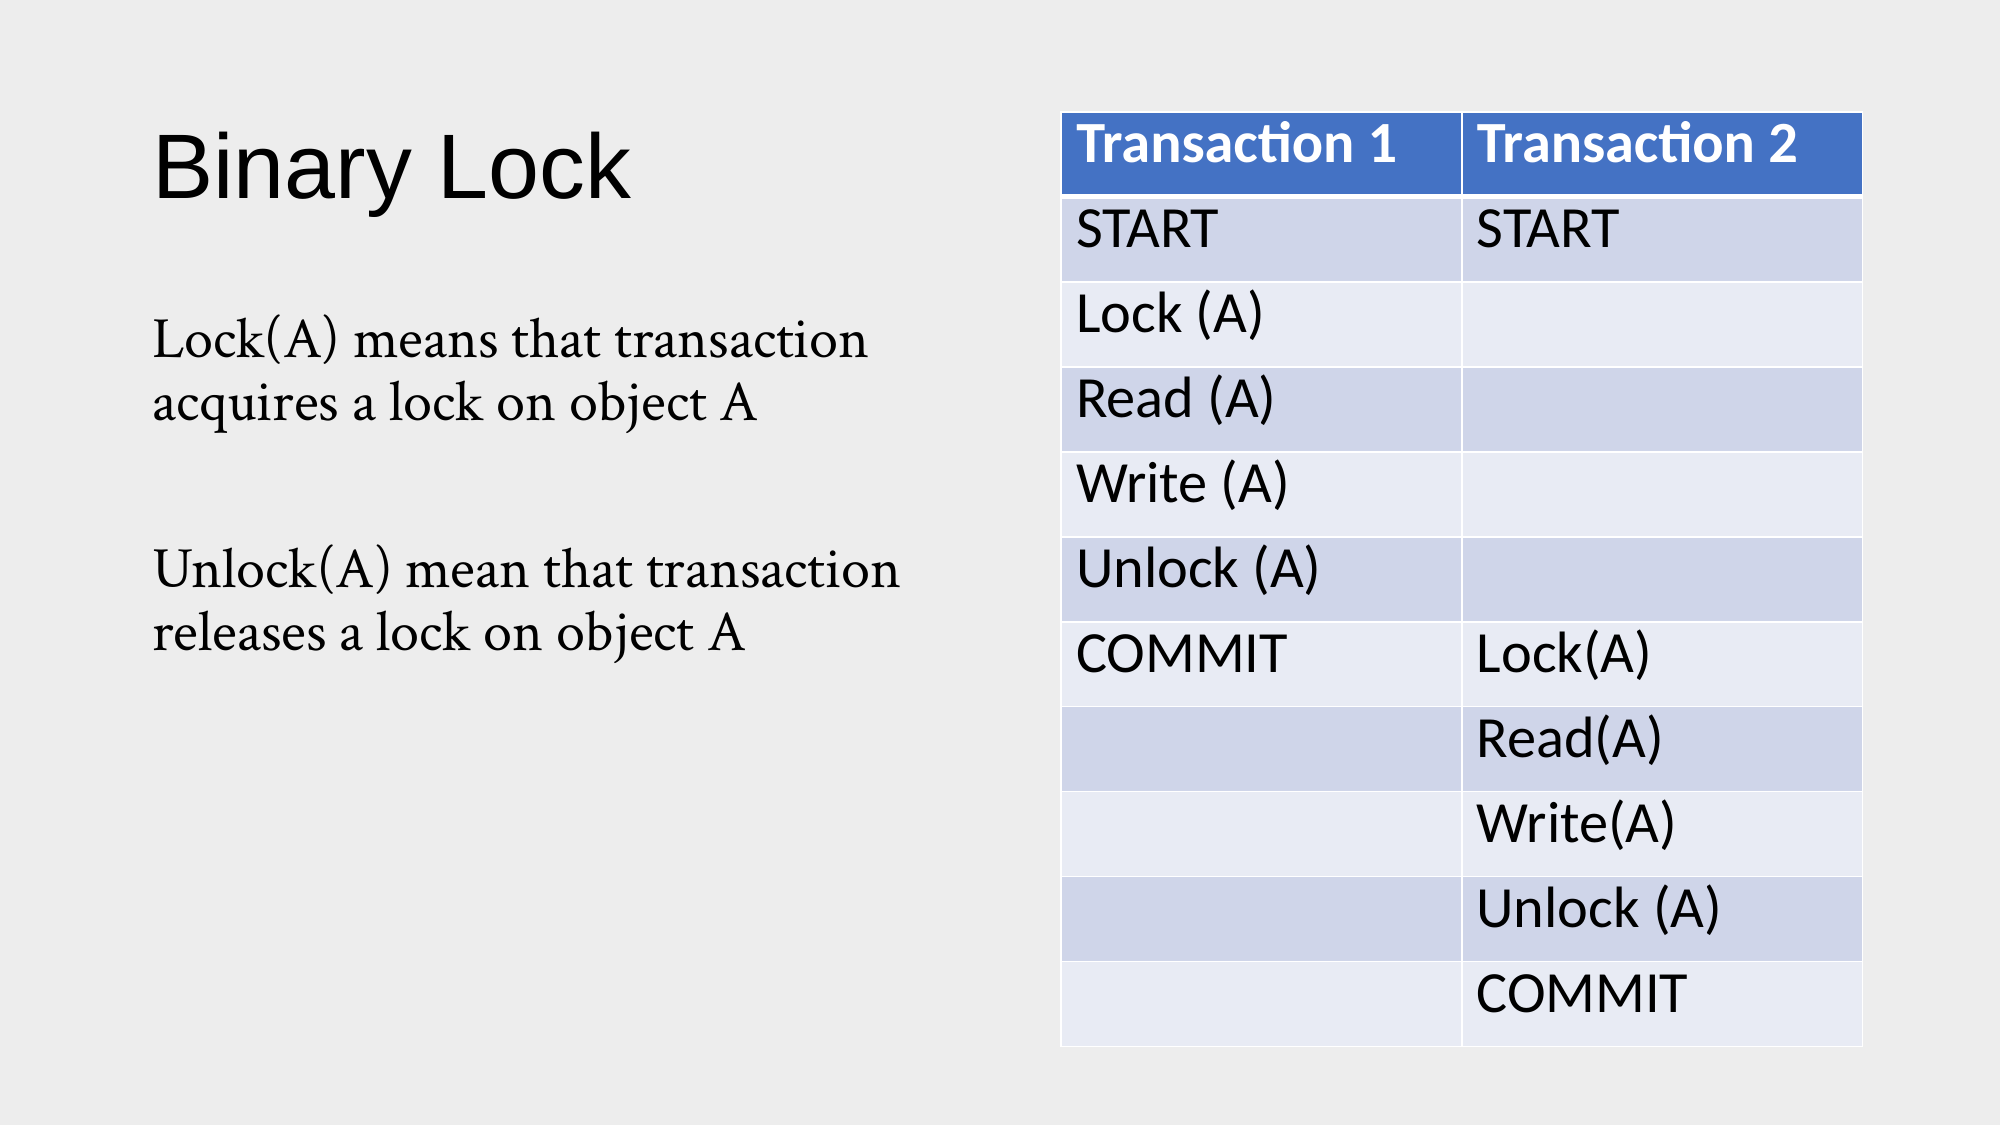

# Binary Lock
| Transaction 1 | Transaction 2 |
| --- | --- |
| START | START |
| Lock (A) |  |
| Read (A) |  |
| Write (A) |  |
| Unlock (A) |  |
| COMMIT | Lock(A) |
|  | Read(A) |
|  | Write(A) |
|  | Unlock (A) |
|  | COMMIT |
Lock(A) means that transaction acquires a lock on object A

Unlock(A) mean that transaction releases a lock on object A